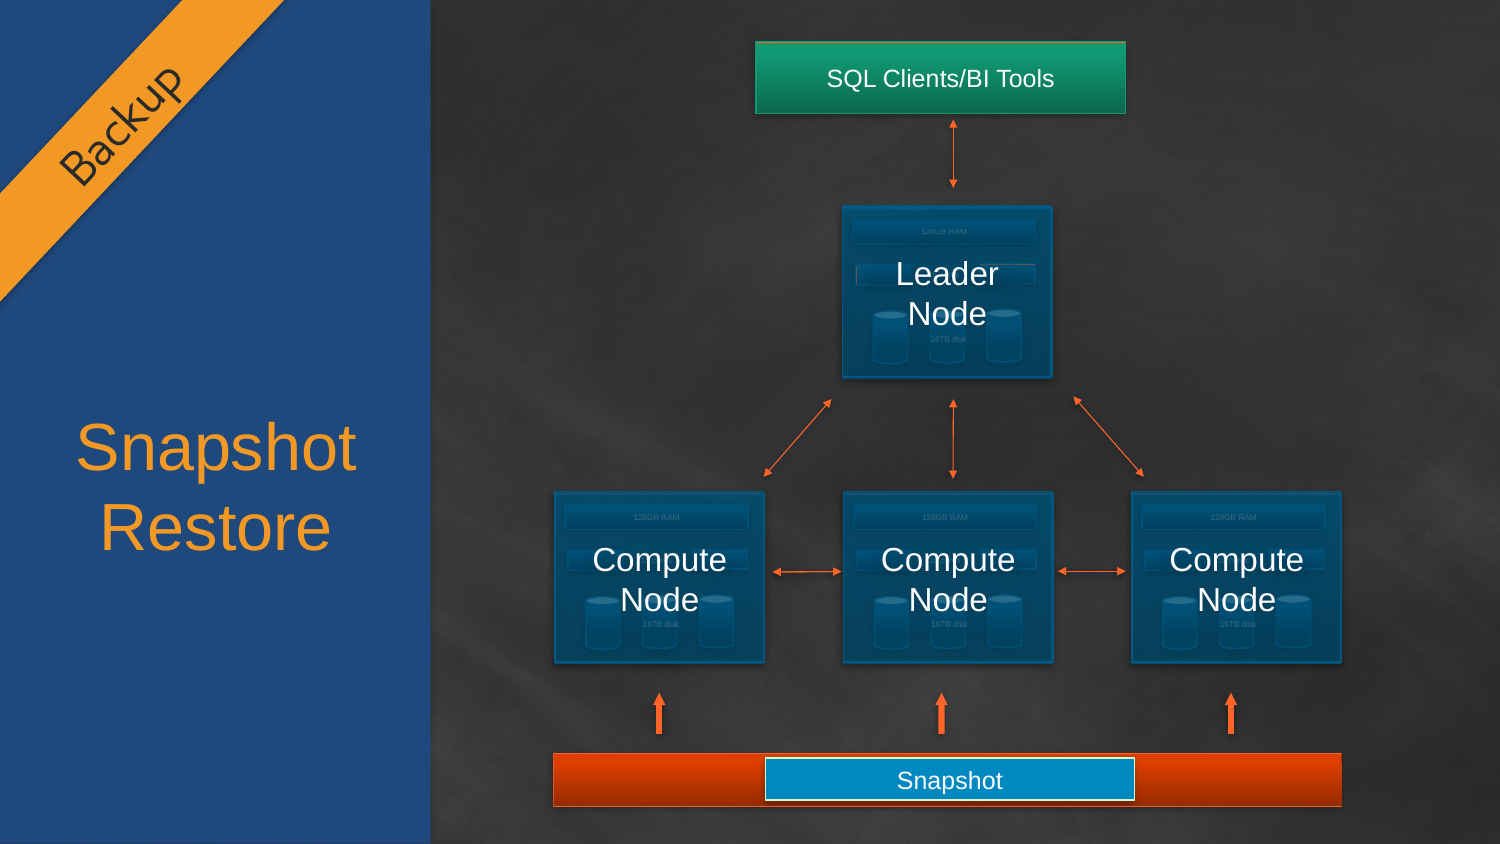

SQL Clients/BI Tools
Backup

128GB RAM
16 cores

16TB disk
Leader Node
Snapshot
Restore

128GB RAM
16 cores

16TB disk
Compute Node

128GB RAM
16 cores

16TB disk
Compute Node

128GB RAM
16 cores

16TB disk
Compute Node
Amazon S3
Snapshot